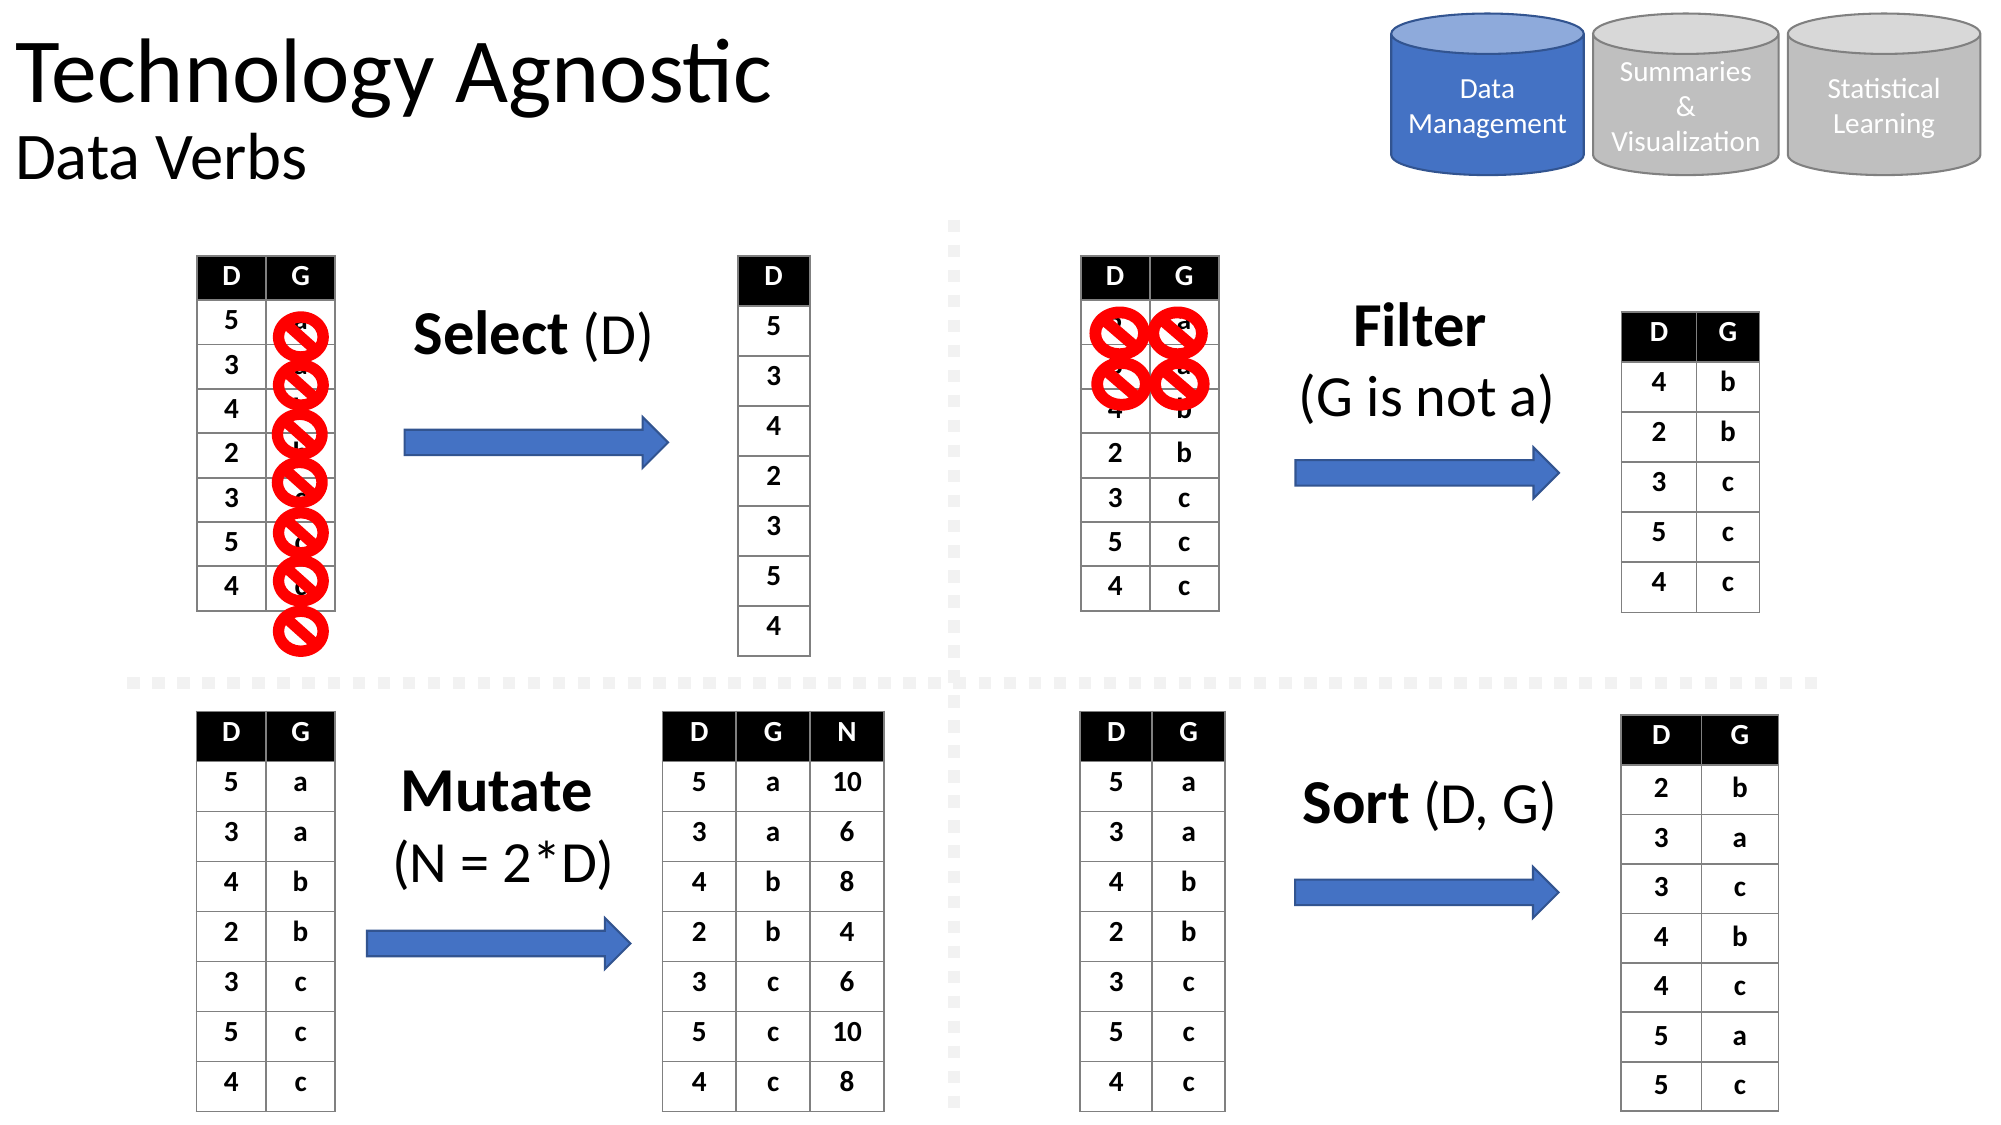

# Technology Agnostic Data Verbs
Data Management
Summaries
&
Visualization
Statistical Learning
| D | G |
| --- | --- |
| 5 | a |
| 3 | a |
| 4 | b |
| 2 | b |
| 3 | c |
| 5 | c |
| 4 | c |
| D |
| --- |
| 5 |
| 3 |
| 4 |
| 2 |
| 3 |
| 5 |
| 4 |
| D | G |
| --- | --- |
| 5 | a |
| 3 | a |
| 4 | b |
| 2 | b |
| 3 | c |
| 5 | c |
| 4 | c |
Filter
(G is not a)
Select (D)

| D | G |
| --- | --- |
| 4 | b |
| 2 | b |
| 3 | c |
| 5 | c |
| 4 | c |

| D | G |
| --- | --- |
| 5 | a |
| 3 | a |
| 4 | b |
| 2 | b |
| 3 | c |
| 5 | c |
| 4 | c |
| D | G | N |
| --- | --- | --- |
| 5 | a | 10 |
| 3 | a | 6 |
| 4 | b | 8 |
| 2 | b | 4 |
| 3 | c | 6 |
| 5 | c | 10 |
| 4 | c | 8 |
| D | G |
| --- | --- |
| 5 | a |
| 3 | a |
| 4 | b |
| 2 | b |
| 3 | c |
| 5 | c |
| 4 | c |
| D | G |
| --- | --- |
| 2 | b |
| 3 | a |
| 3 | c |
| 4 | b |
| 4 | c |
| 5 | a |
| 5 | c |
Mutate
(N = 2*D)
Sort (D, G)